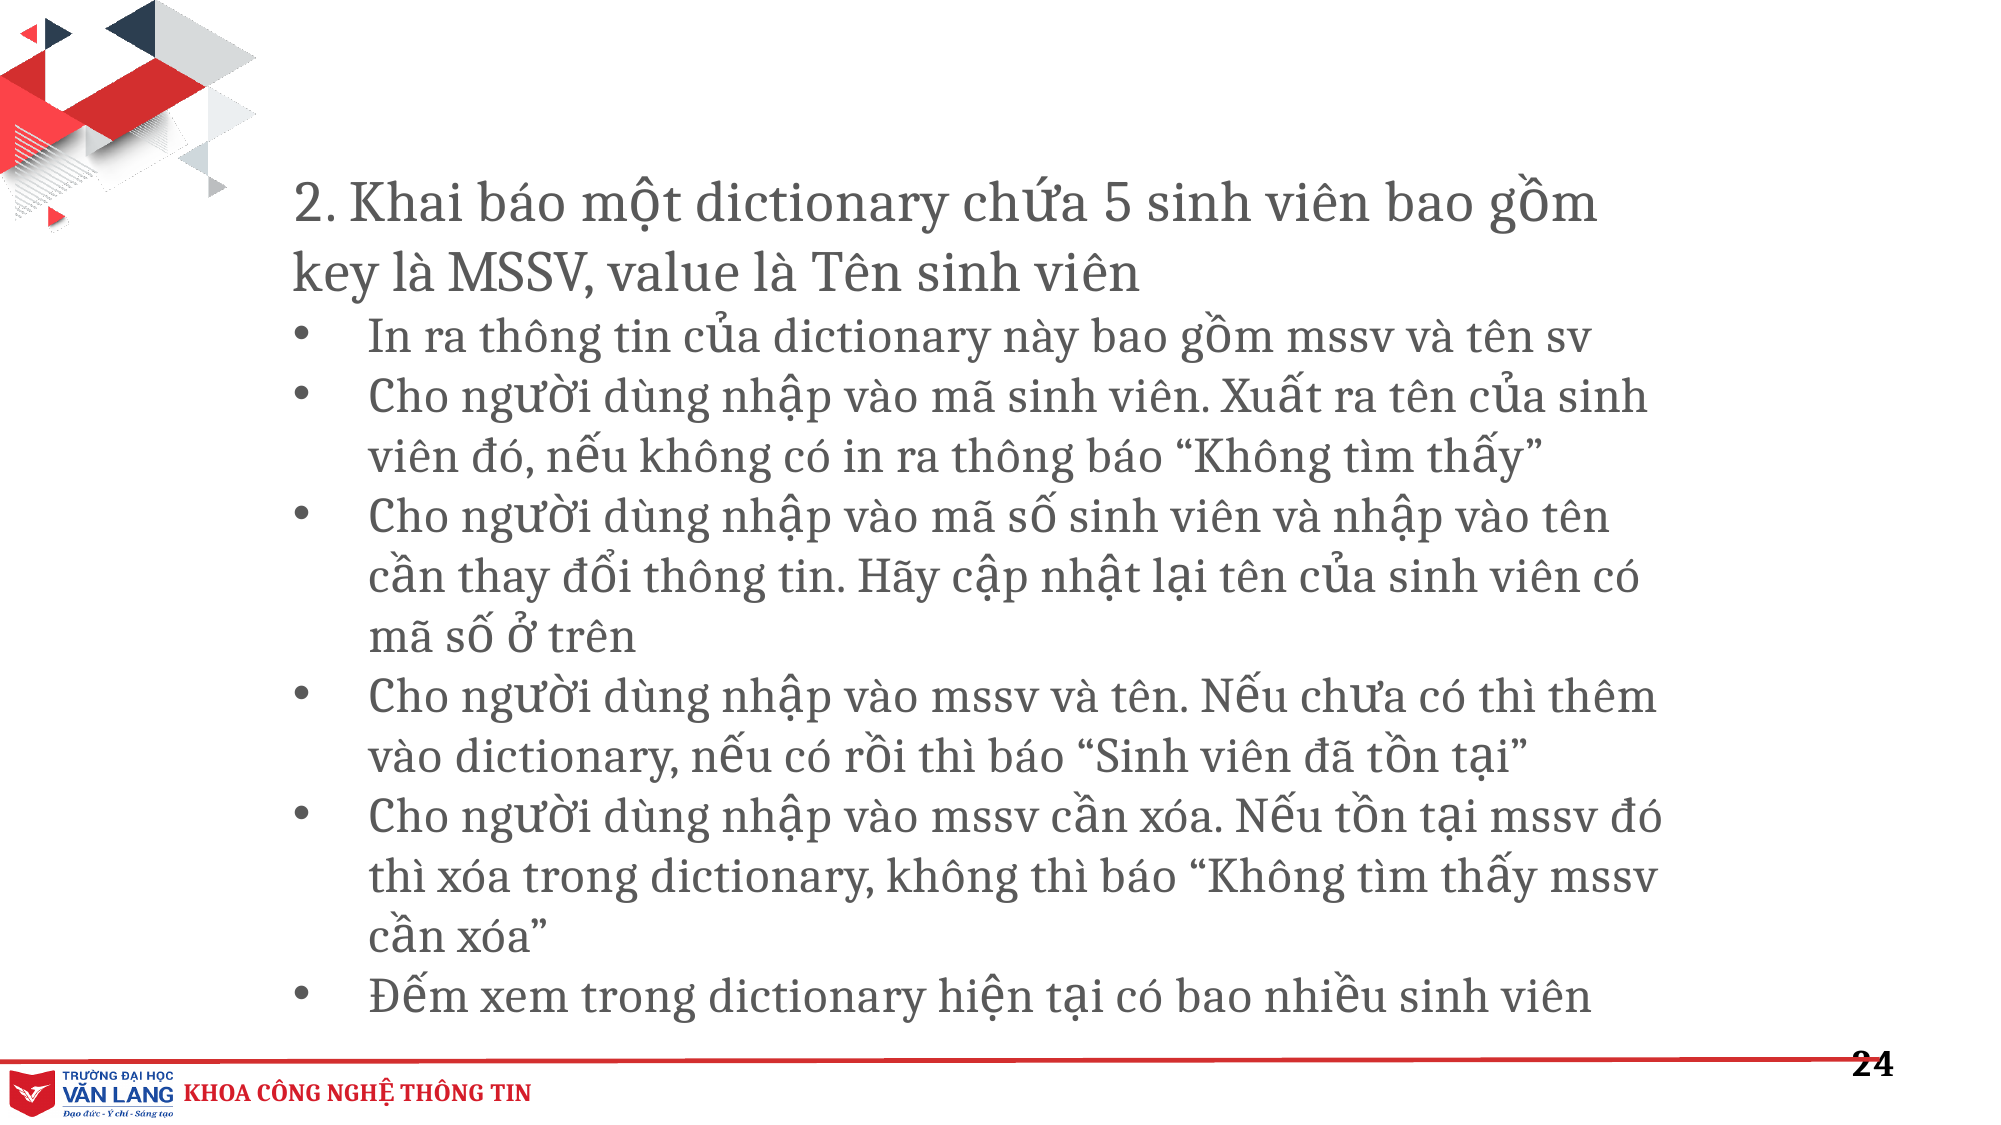

2. Khai báo một dictionary chứa 5 sinh viên bao gồm key là MSSV, value là Tên sinh viên
In ra thông tin của dictionary này bao gồm mssv và tên sv
Cho người dùng nhập vào mã sinh viên. Xuất ra tên của sinh viên đó, nếu không có in ra thông báo “Không tìm thấy”
Cho người dùng nhập vào mã số sinh viên và nhập vào tên cần thay đổi thông tin. Hãy cập nhật lại tên của sinh viên có mã số ở trên
Cho người dùng nhập vào mssv và tên. Nếu chưa có thì thêm vào dictionary, nếu có rồi thì báo “Sinh viên đã tồn tại”
Cho người dùng nhập vào mssv cần xóa. Nếu tồn tại mssv đó thì xóa trong dictionary, không thì báo “Không tìm thấy mssv cần xóa”
Đếm xem trong dictionary hiện tại có bao nhiều sinh viên